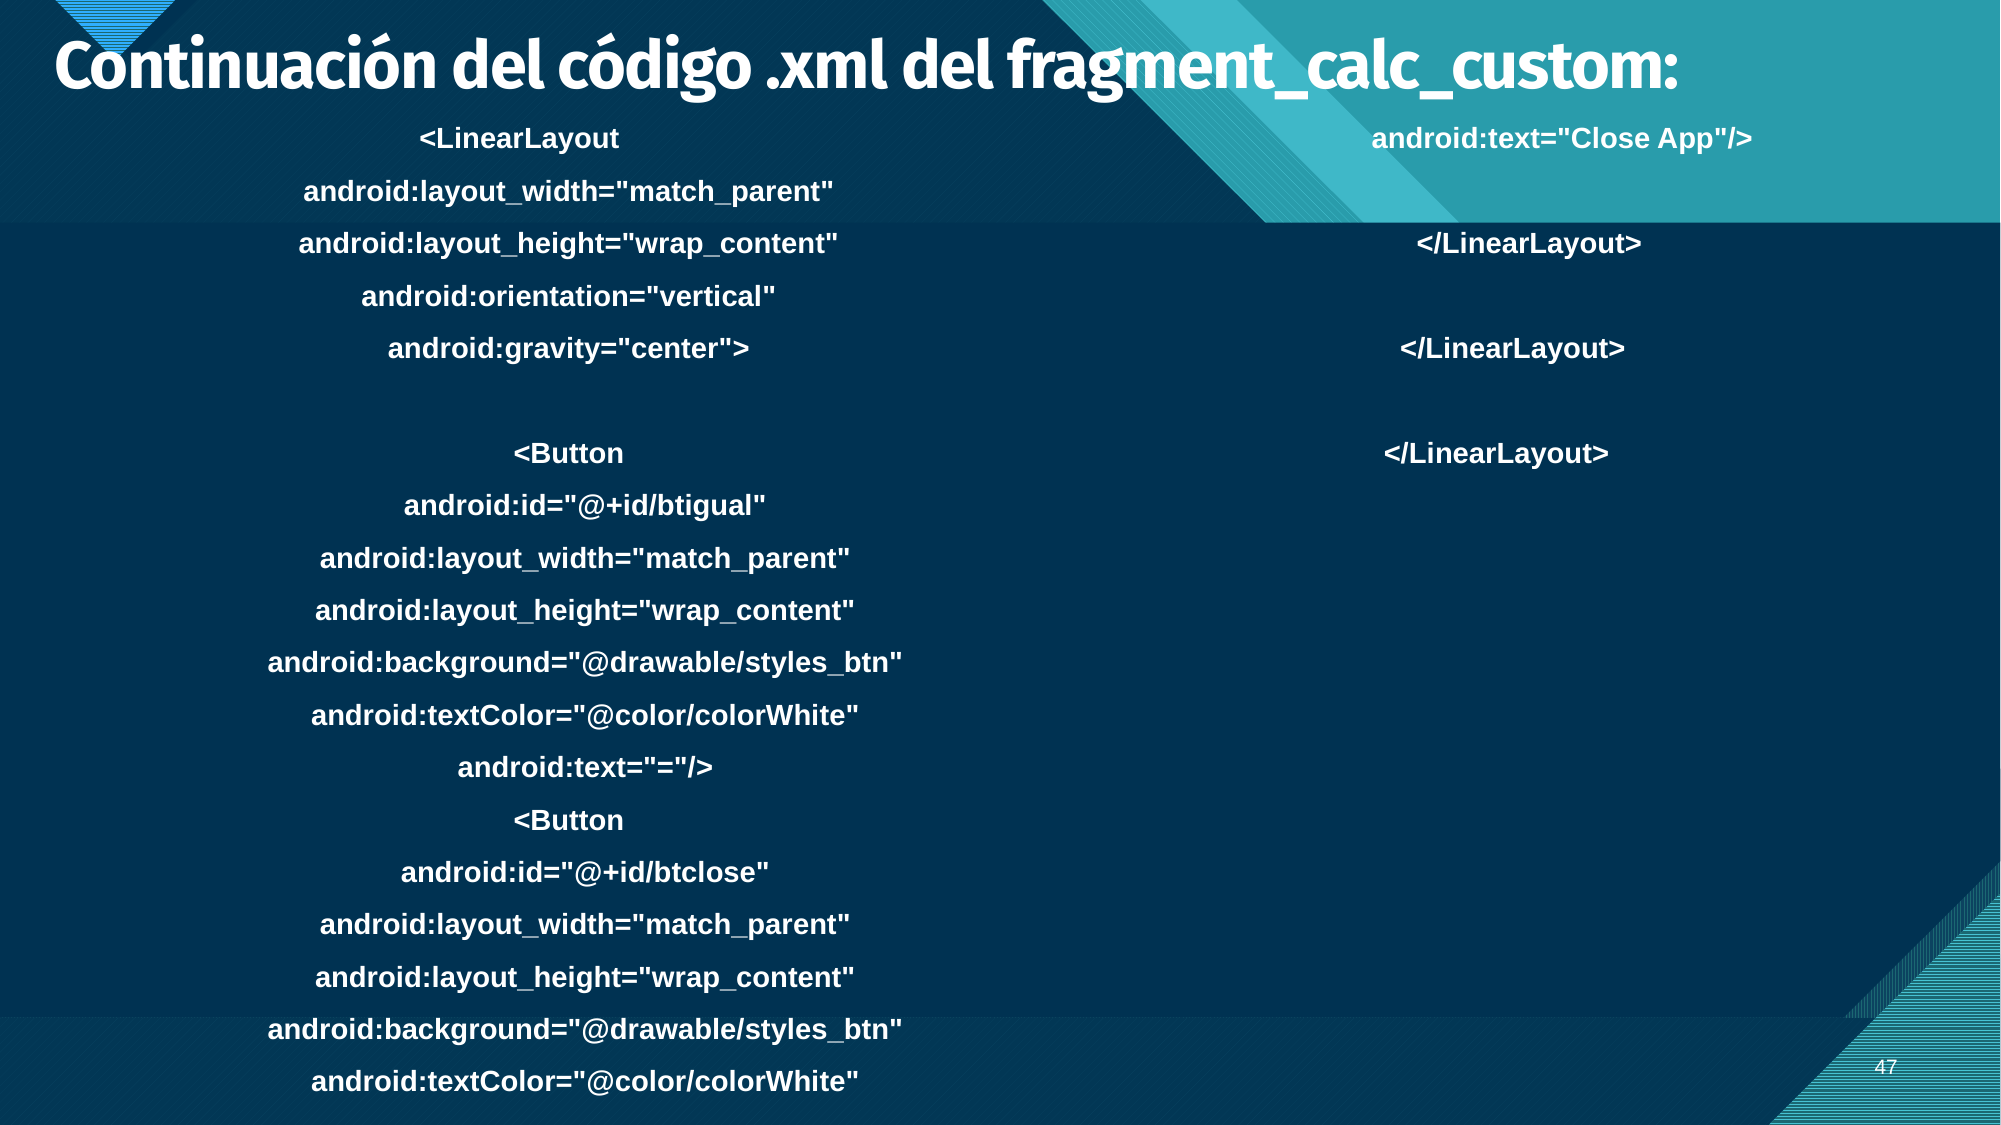

# Continuación del código .xml del fragment_calc_custom:
<LinearLayout
            android:layout_width="match_parent"
            android:layout_height="wrap_content"
            android:orientation="vertical"
            android:gravity="center">

            <Button
                android:id="@+id/btigual"
                android:layout_width="match_parent"
                android:layout_height="wrap_content"
                android:background="@drawable/styles_btn"
                android:textColor="@color/colorWhite"
                android:text="="/>
            <Button
                android:id="@+id/btclose"
                android:layout_width="match_parent"
                android:layout_height="wrap_content"
                android:background="@drawable/styles_btn"
                android:textColor="@color/colorWhite"
                android:text="Close App"/>

        </LinearLayout>

    </LinearLayout>

</LinearLayout>
47